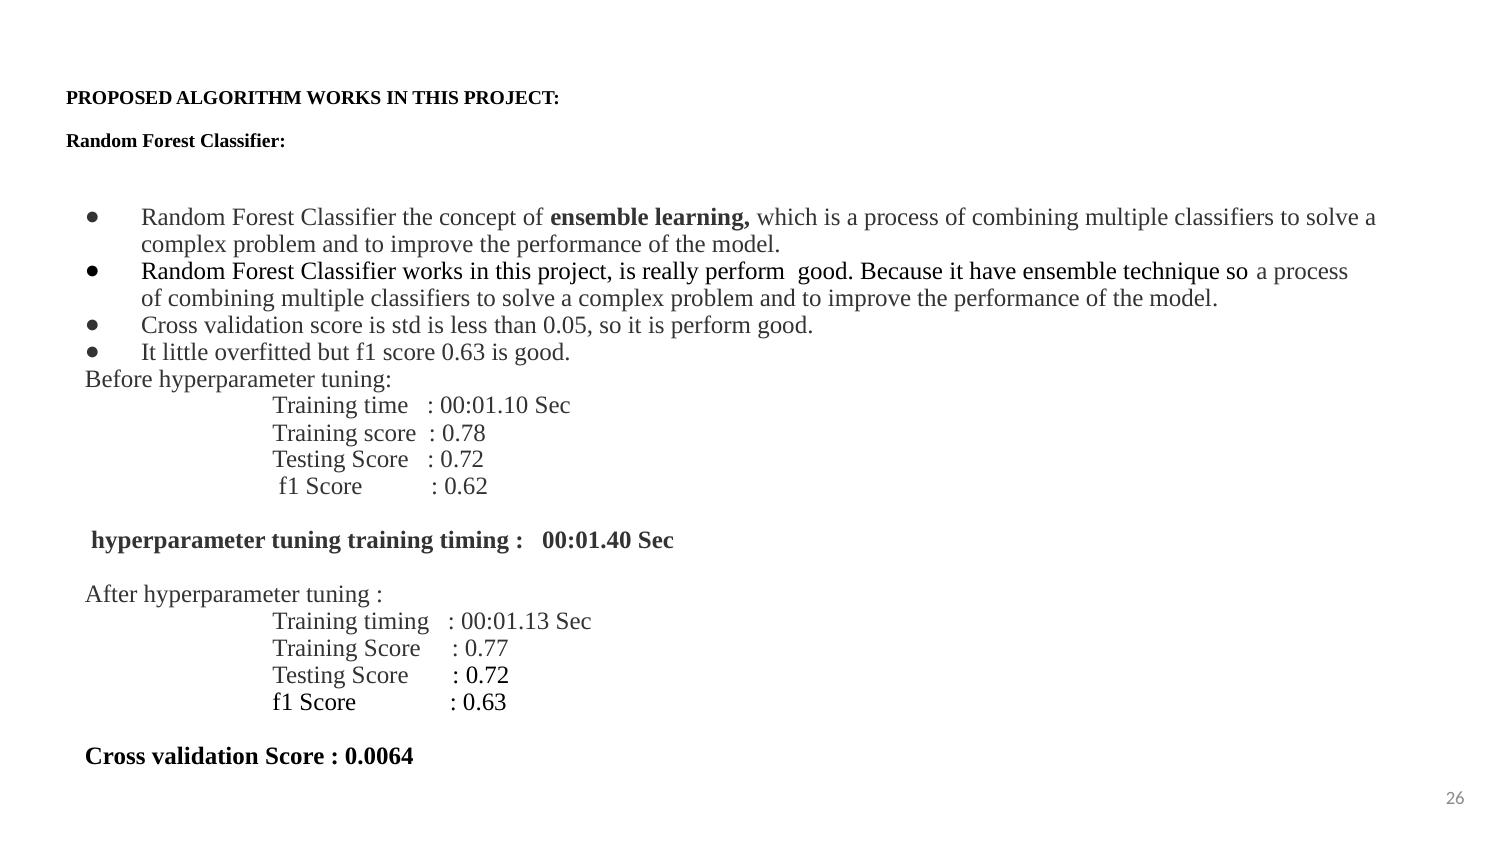

# PROPOSED ALGORITHM WORKS IN THIS PROJECT: Random Forest Classifier:
Random Forest Classifier the concept of ensemble learning, which is a process of combining multiple classifiers to solve a complex problem and to improve the performance of the model.
Random Forest Classifier works in this project, is really perform  good. Because it have ensemble technique so a process of combining multiple classifiers to solve a complex problem and to improve the performance of the model.
Cross validation score is std is less than 0.05, so it is perform good.
It little overfitted but f1 score 0.63 is good.
Before hyperparameter tuning:
                              Training time   : 00:01.10 Sec
                              Training score  : 0.78
                              Testing Score   : 0.72
                               f1 Score           : 0.62

 hyperparameter tuning training timing :   00:01.40 Sec

After hyperparameter tuning :
                              Training timing   : 00:01.13 Sec
                              Training Score     : 0.77
                              Testing Score       : 0.72
                              f1 Score               : 0.63

Cross validation Score : 0.0064

26